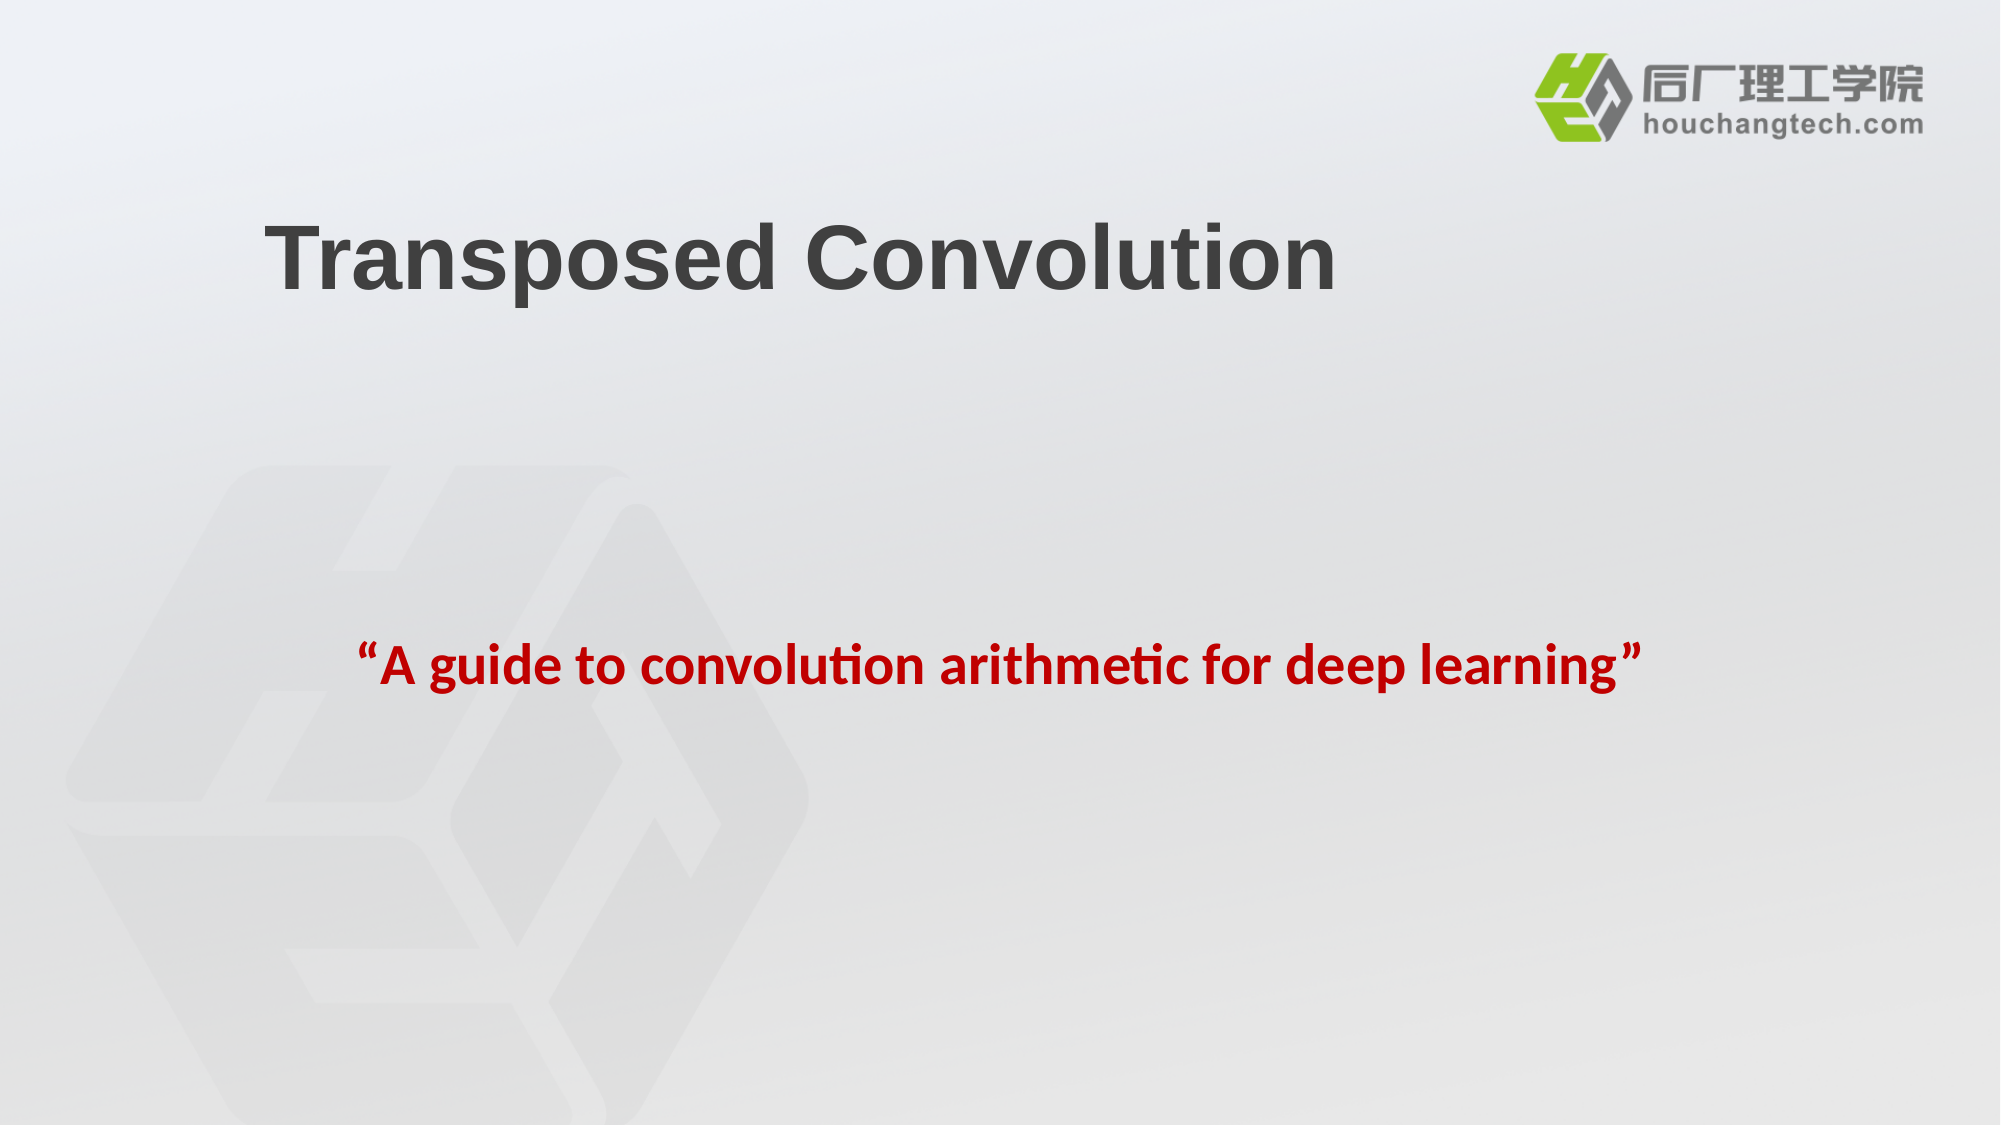

# Transposed Convolution

“A guide to convolution arithmetic for deep learning”